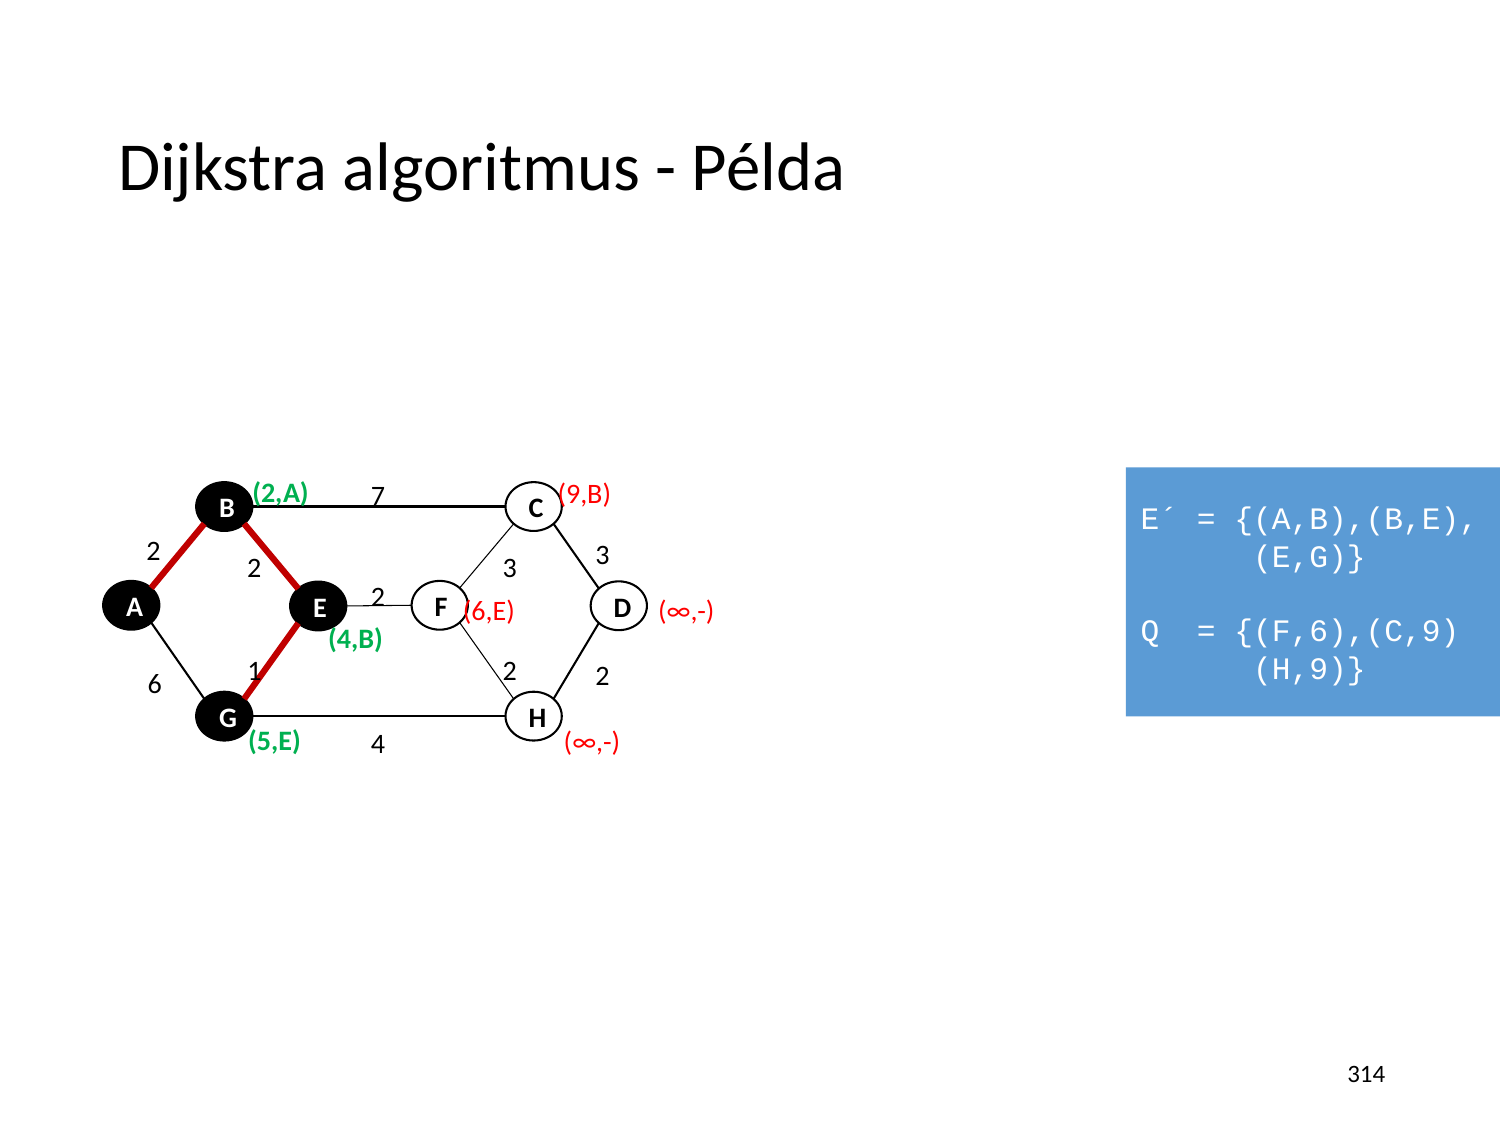

# Dijkstra algoritmus - Példa
(2,A)
E´ = {(A,B),(B,E),
      (E,G)}

Q  = {(F,6),(C,9)
      (H,9)}
(9,B)
7
B
C
2
3
3
2
2
A
F
D
E
(∞,-)
(6,E)
(4,B)
2
1
2
6
G
H
(5,E)
(∞,-)
4
314